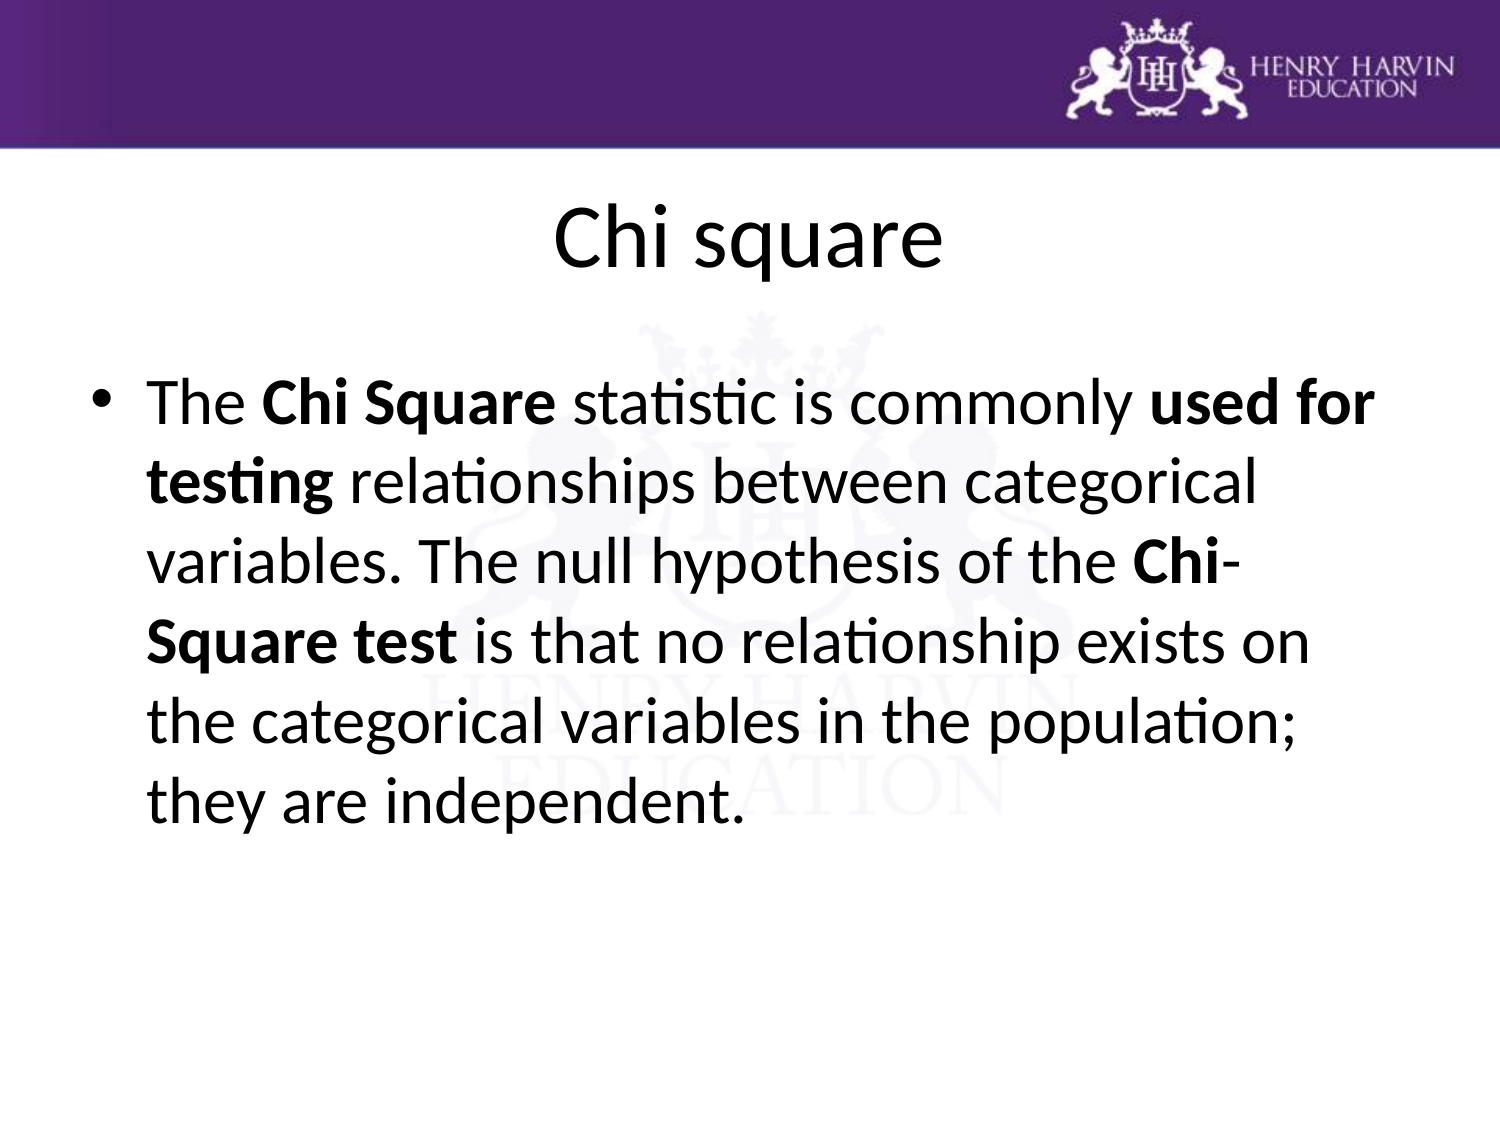

# Chi square
The Chi Square statistic is commonly used for testing relationships between categorical variables. The null hypothesis of the Chi-Square test is that no relationship exists on the categorical variables in the population; they are independent.